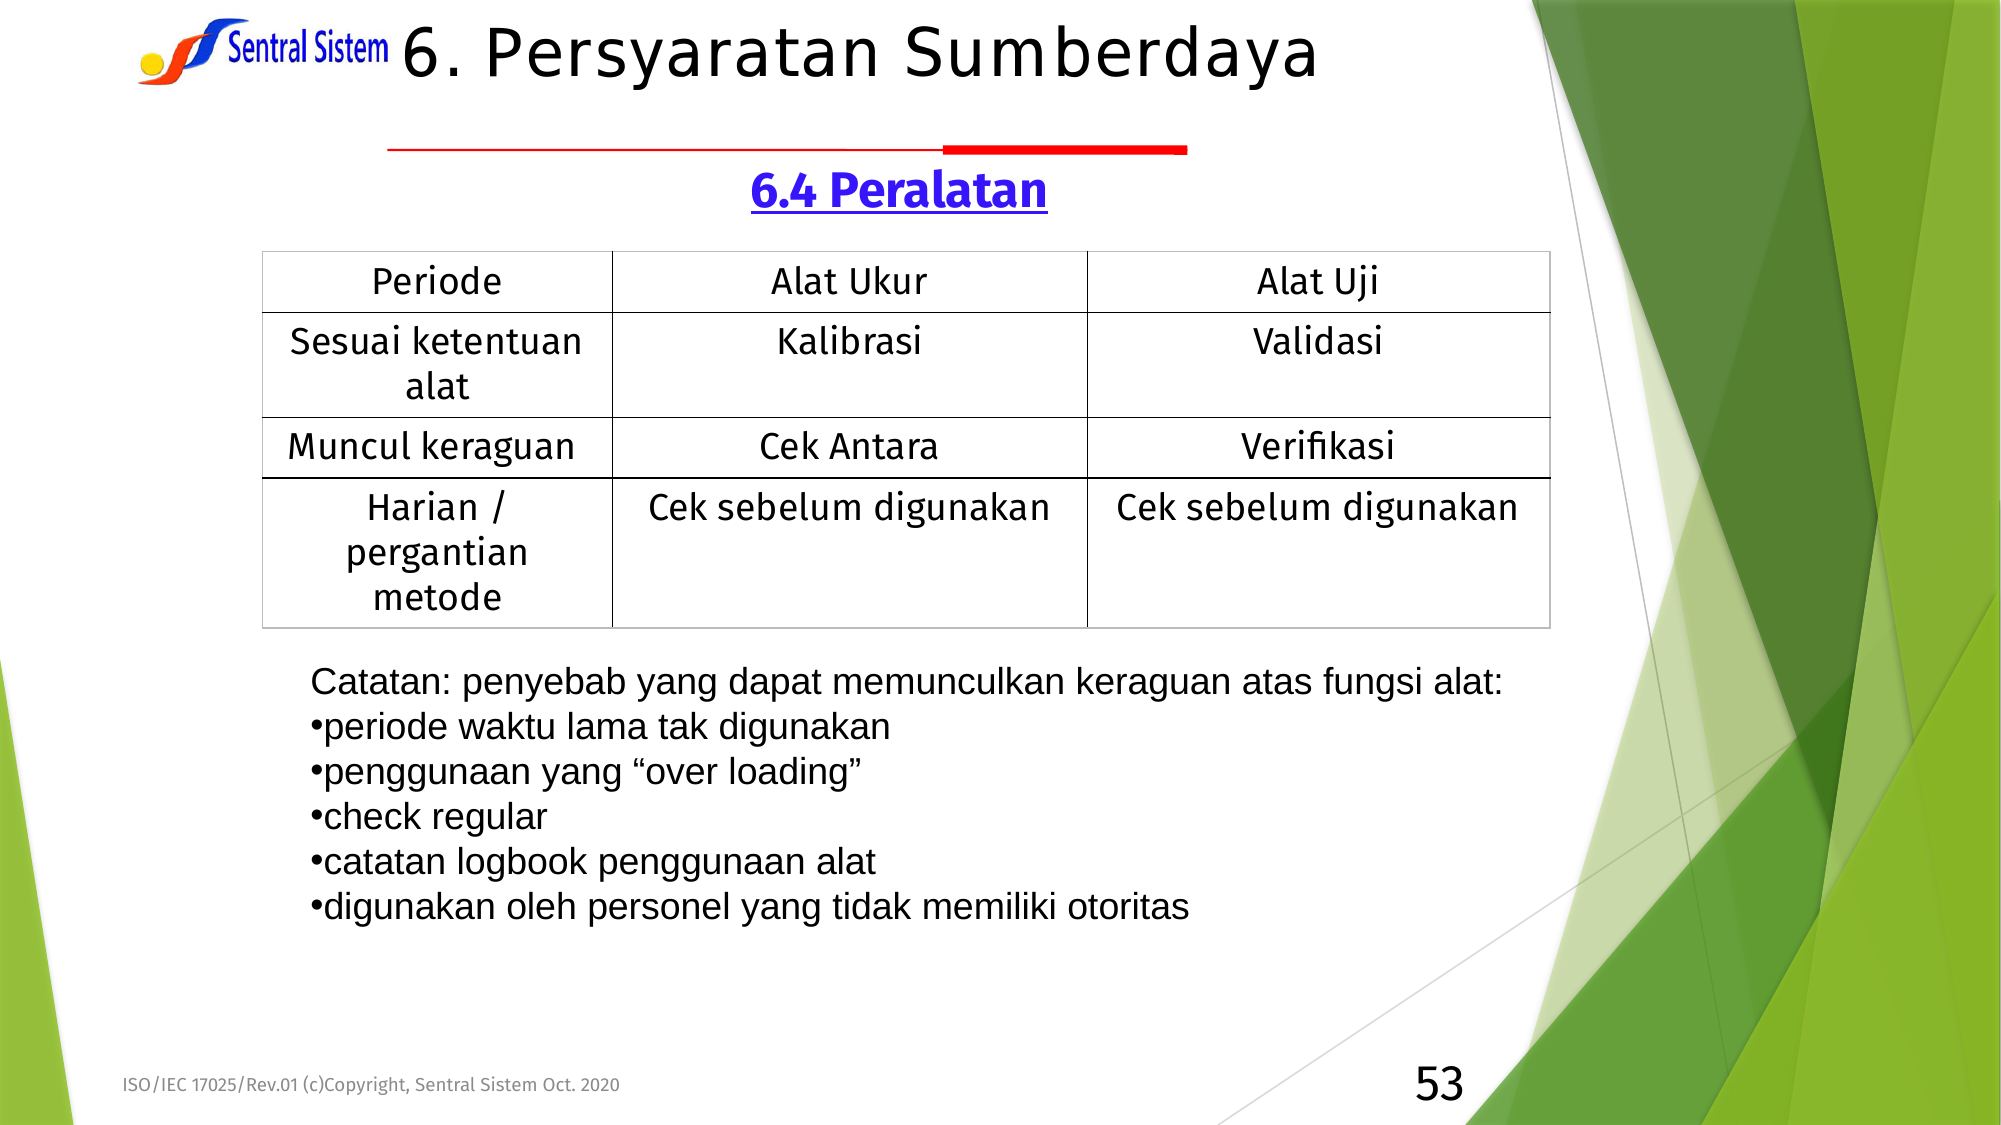

# 6. Persyaratan Sumberdaya
6.4 Peralatan

| Periode | Alat Ukur | Alat Uji |
| --- | --- | --- |
| Sesuai ketentuan alat | Kalibrasi | Validasi |
| Muncul keraguan | Cek Antara | Verifikasi |
| Harian / pergantian metode | Cek sebelum digunakan | Cek sebelum digunakan |
Catatan: penyebab yang dapat memunculkan keraguan atas fungsi alat:
periode waktu lama tak digunakan
penggunaan yang “over loading”
check regular
catatan logbook penggunaan alat
digunakan oleh personel yang tidak memiliki otoritas
53
ISO/IEC 17025/Rev.01 (c)Copyright, Sentral Sistem Oct. 2020